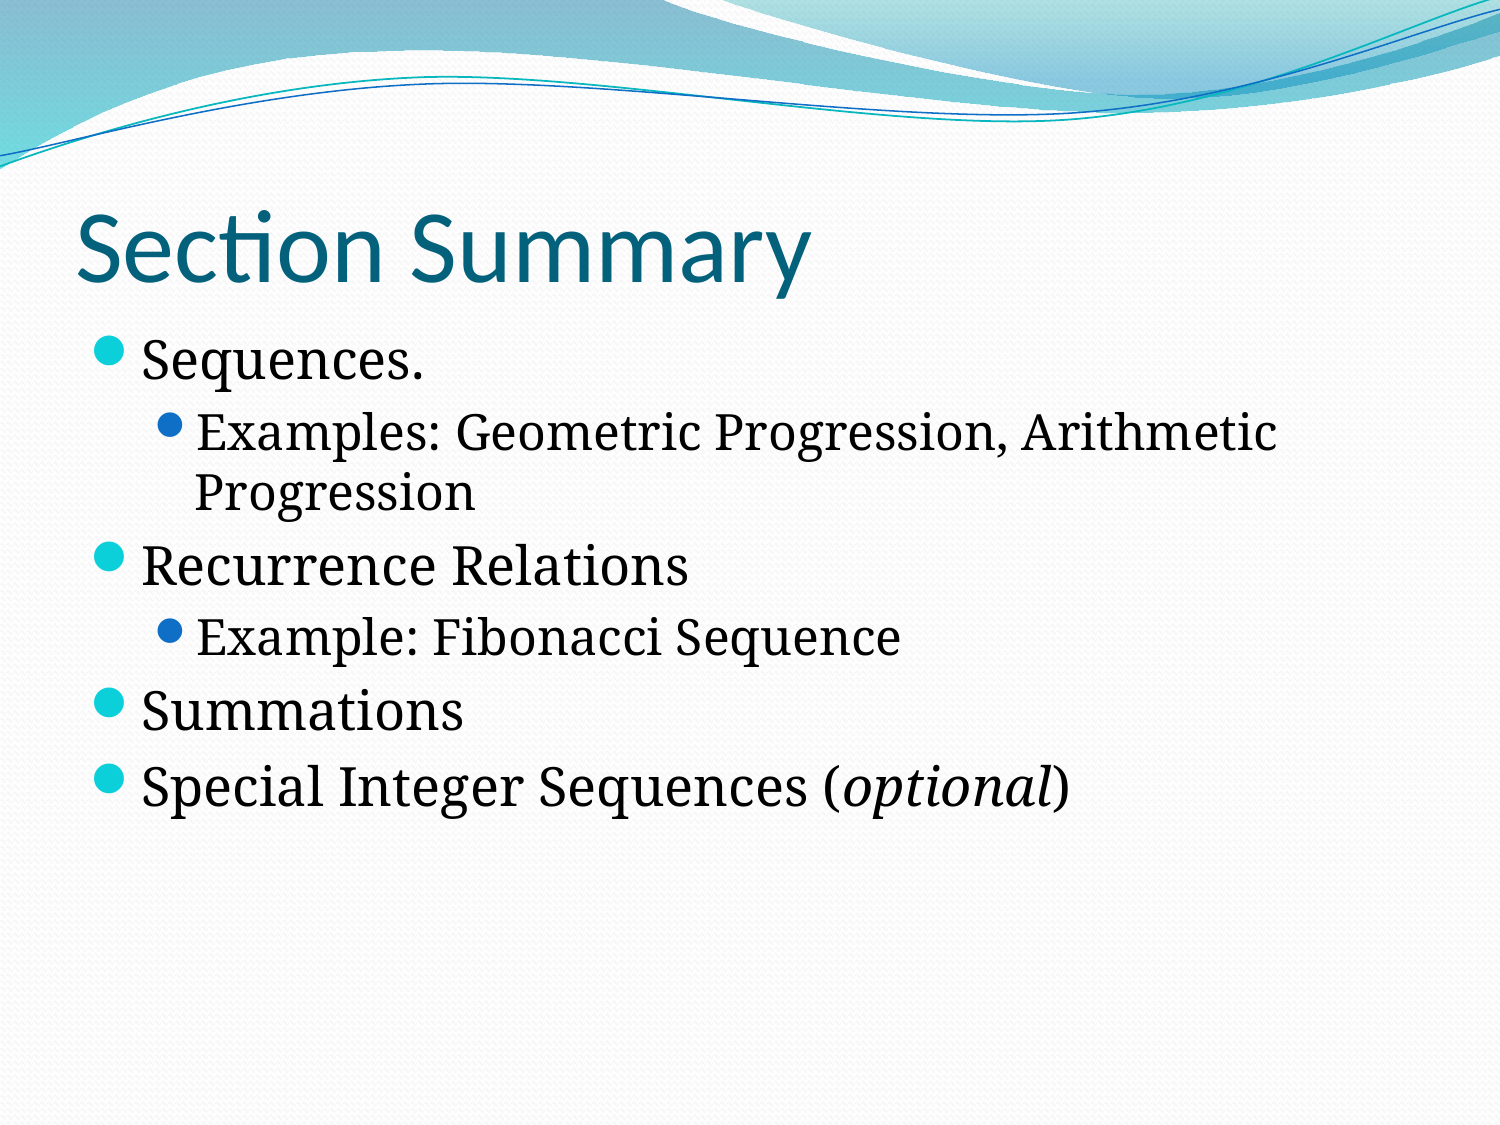

# Section Summary
Sequences.
Examples: Geometric Progression, Arithmetic Progression
Recurrence Relations
Example: Fibonacci Sequence
Summations
Special Integer Sequences (optional)